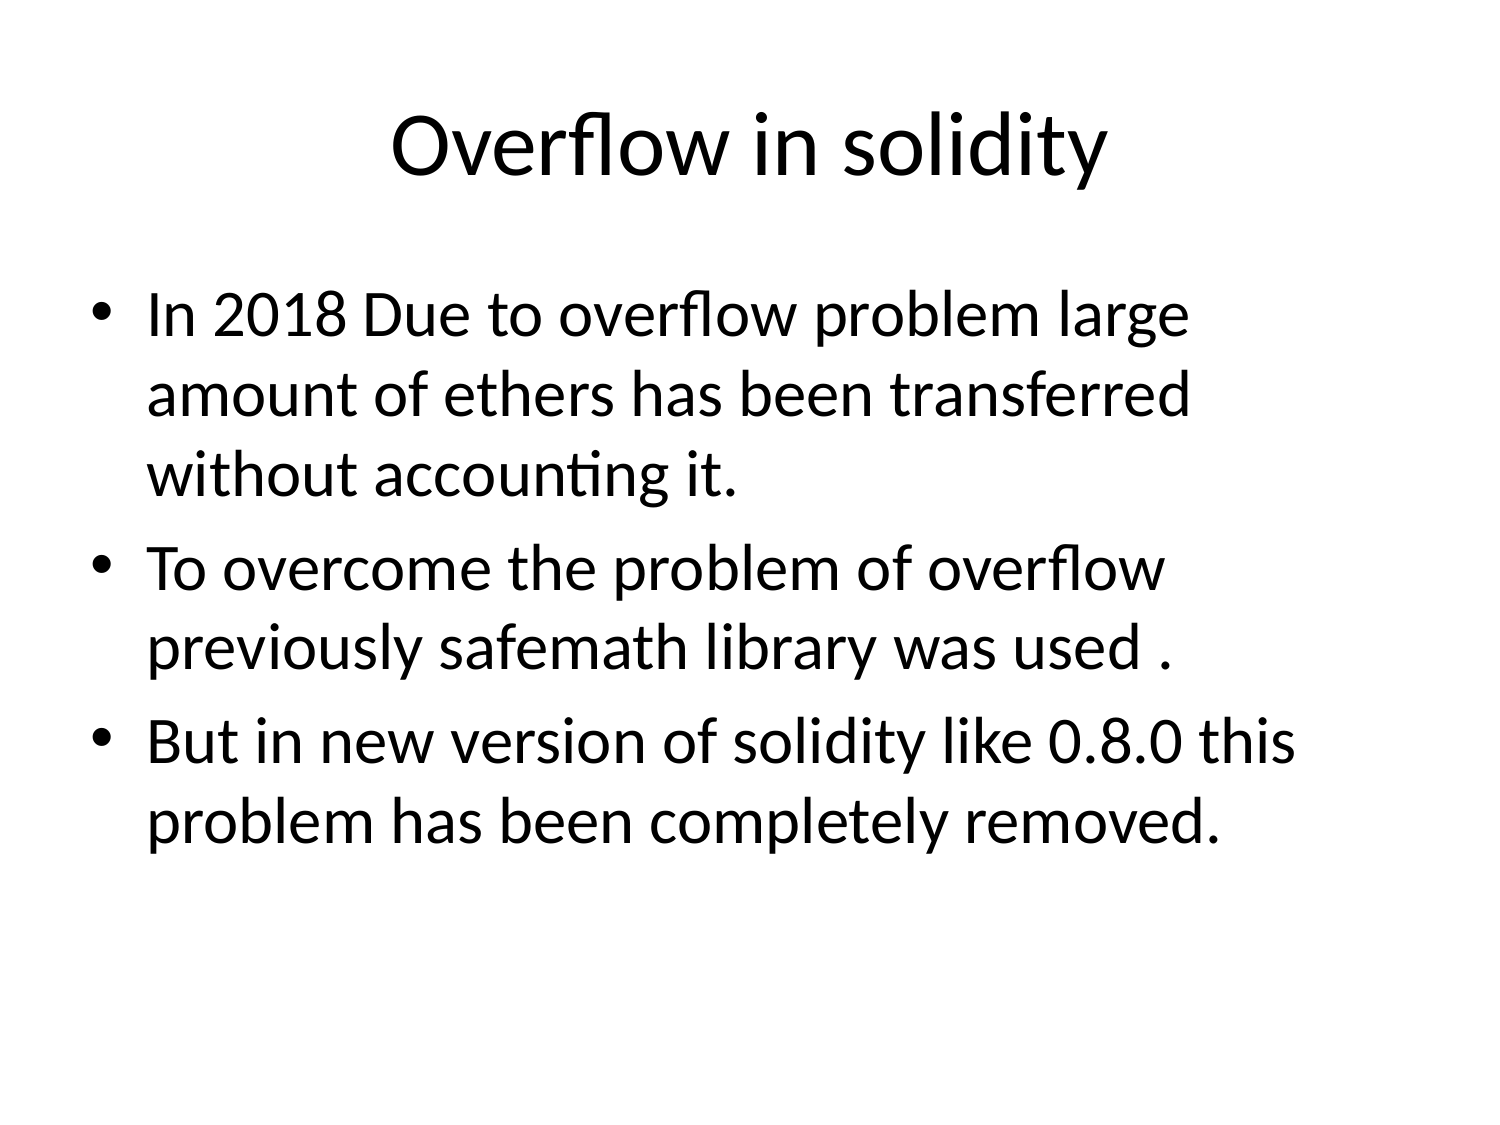

# Overflow in solidity
In 2018 Due to overflow problem large amount of ethers has been transferred without accounting it.
To overcome the problem of overflow previously safemath library was used .
But in new version of solidity like 0.8.0 this problem has been completely removed.